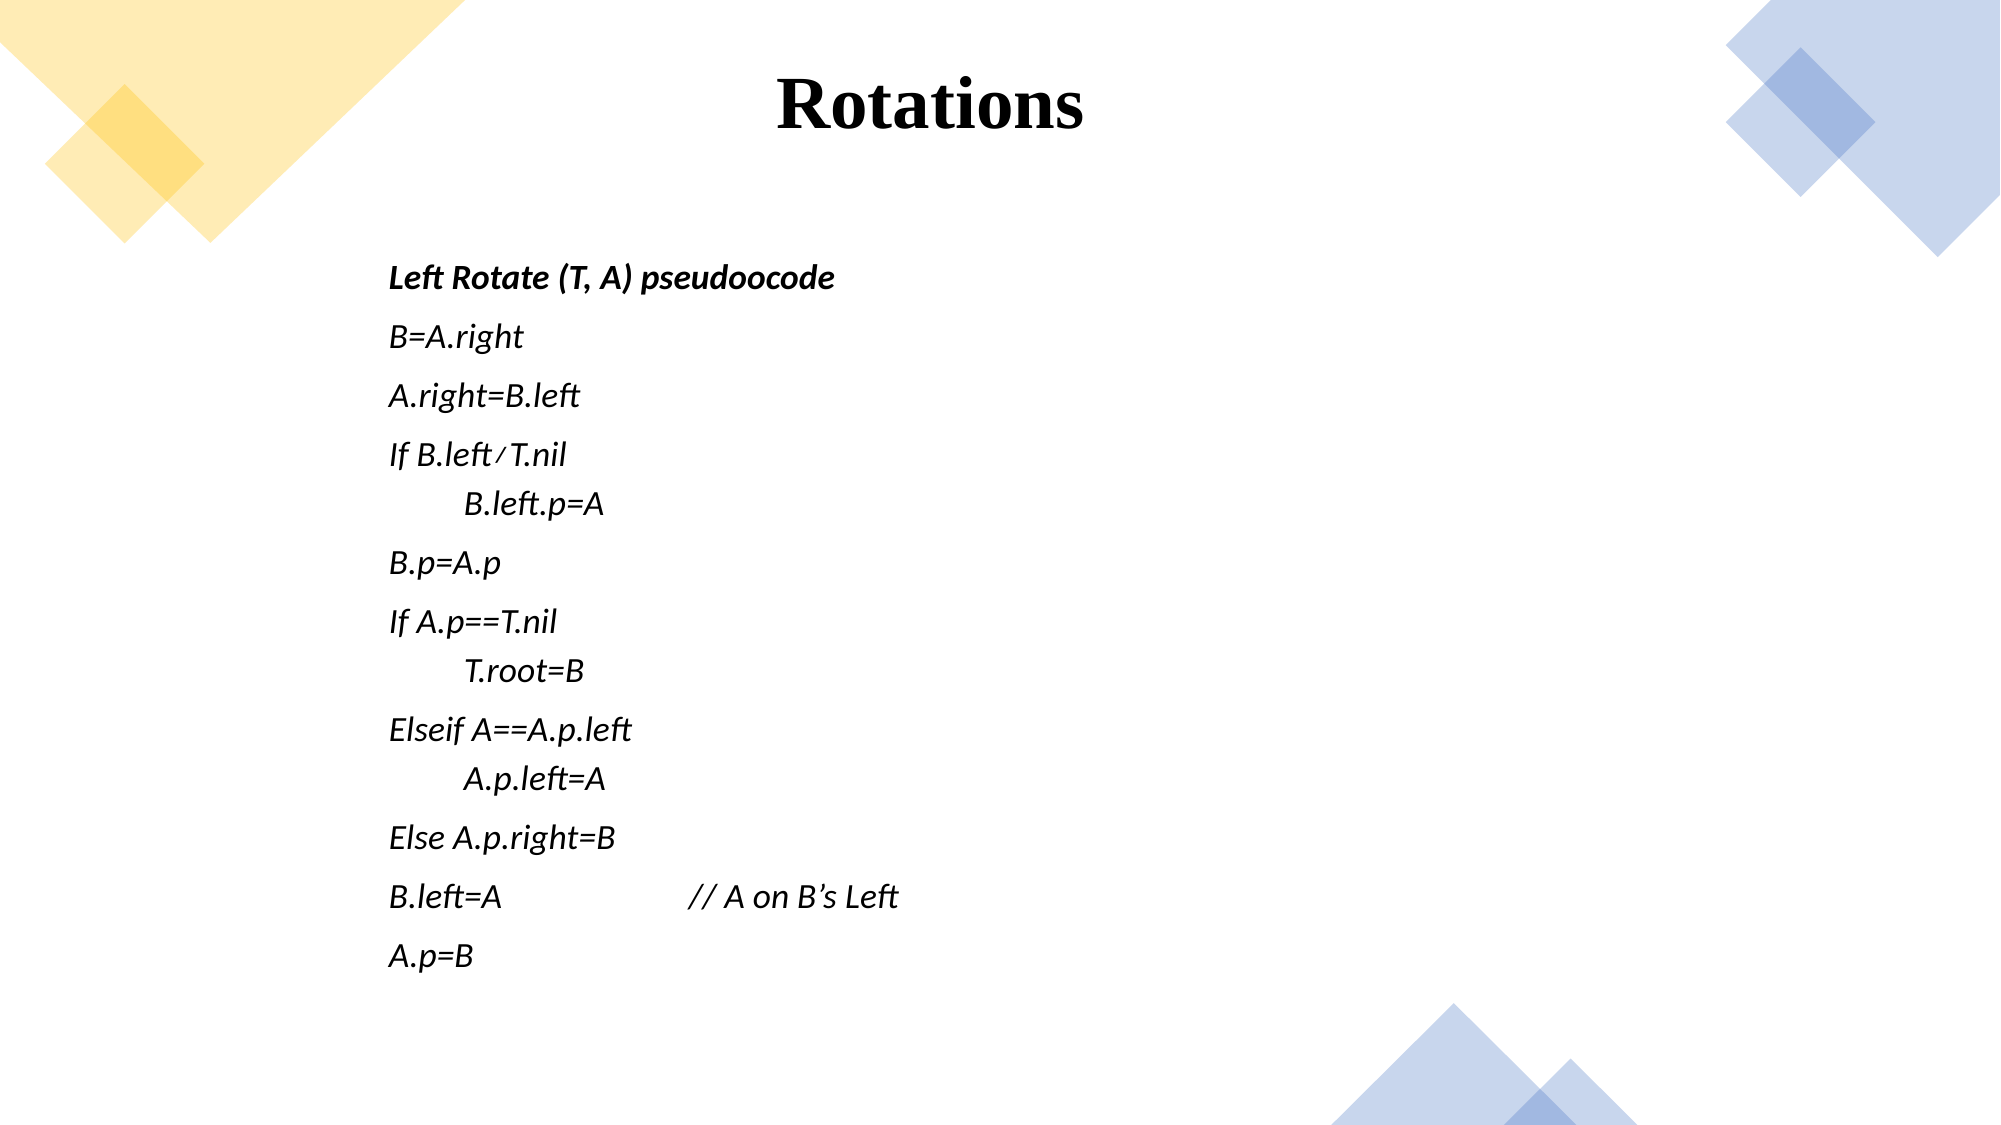

# Rotations

Left Rotate (T, A) pseudoocode
B=A.right
A.right=B.left
If B.left≠T.nil
B.left.p=A
B.p=A.p
If A.p==T.nil
T.root=B
Elseif A==A.p.left
A.p.left=A
Else A.p.right=B
B.left=A   		// A on B’s Left
A.p=B